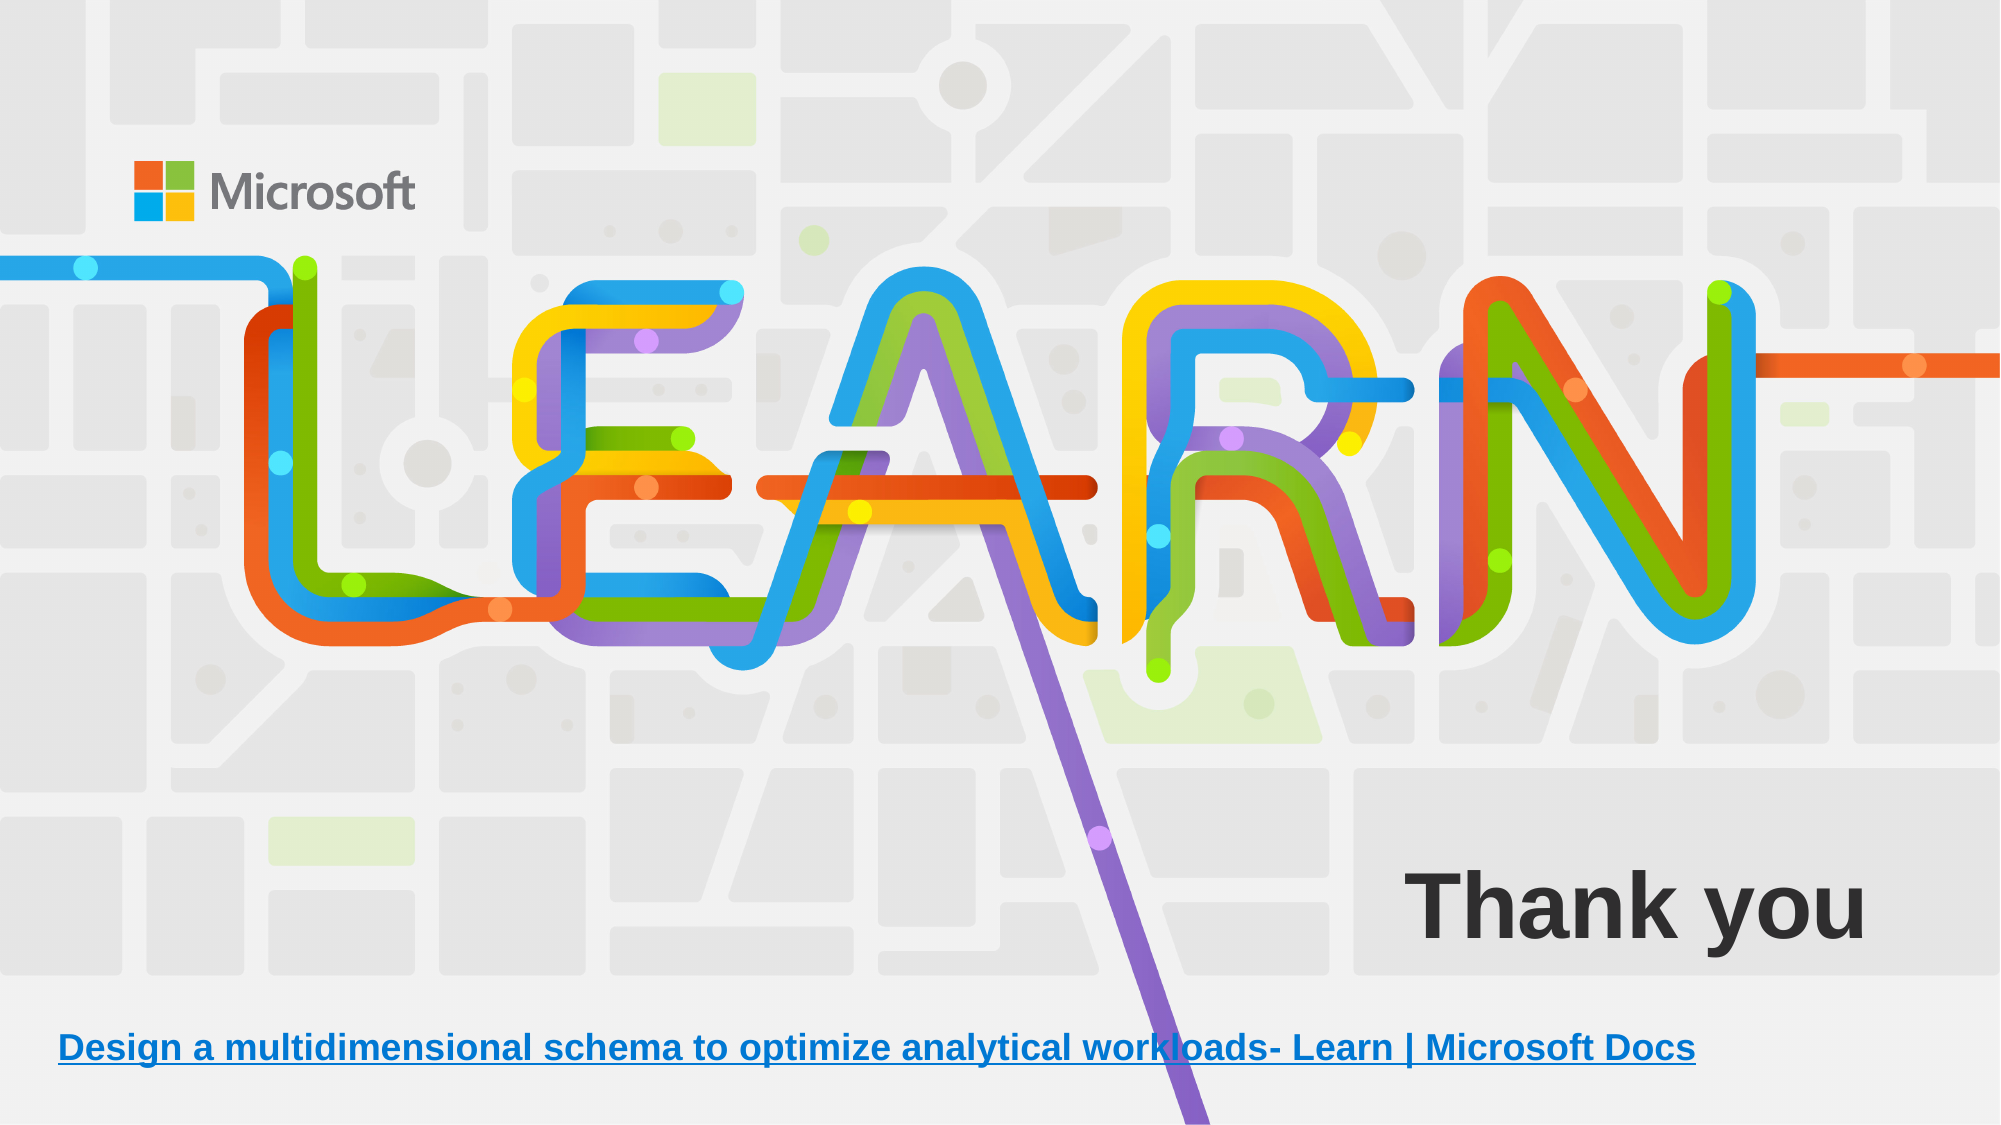

Design a multidimensional schema to optimize analytical workloads- Learn | Microsoft Docs